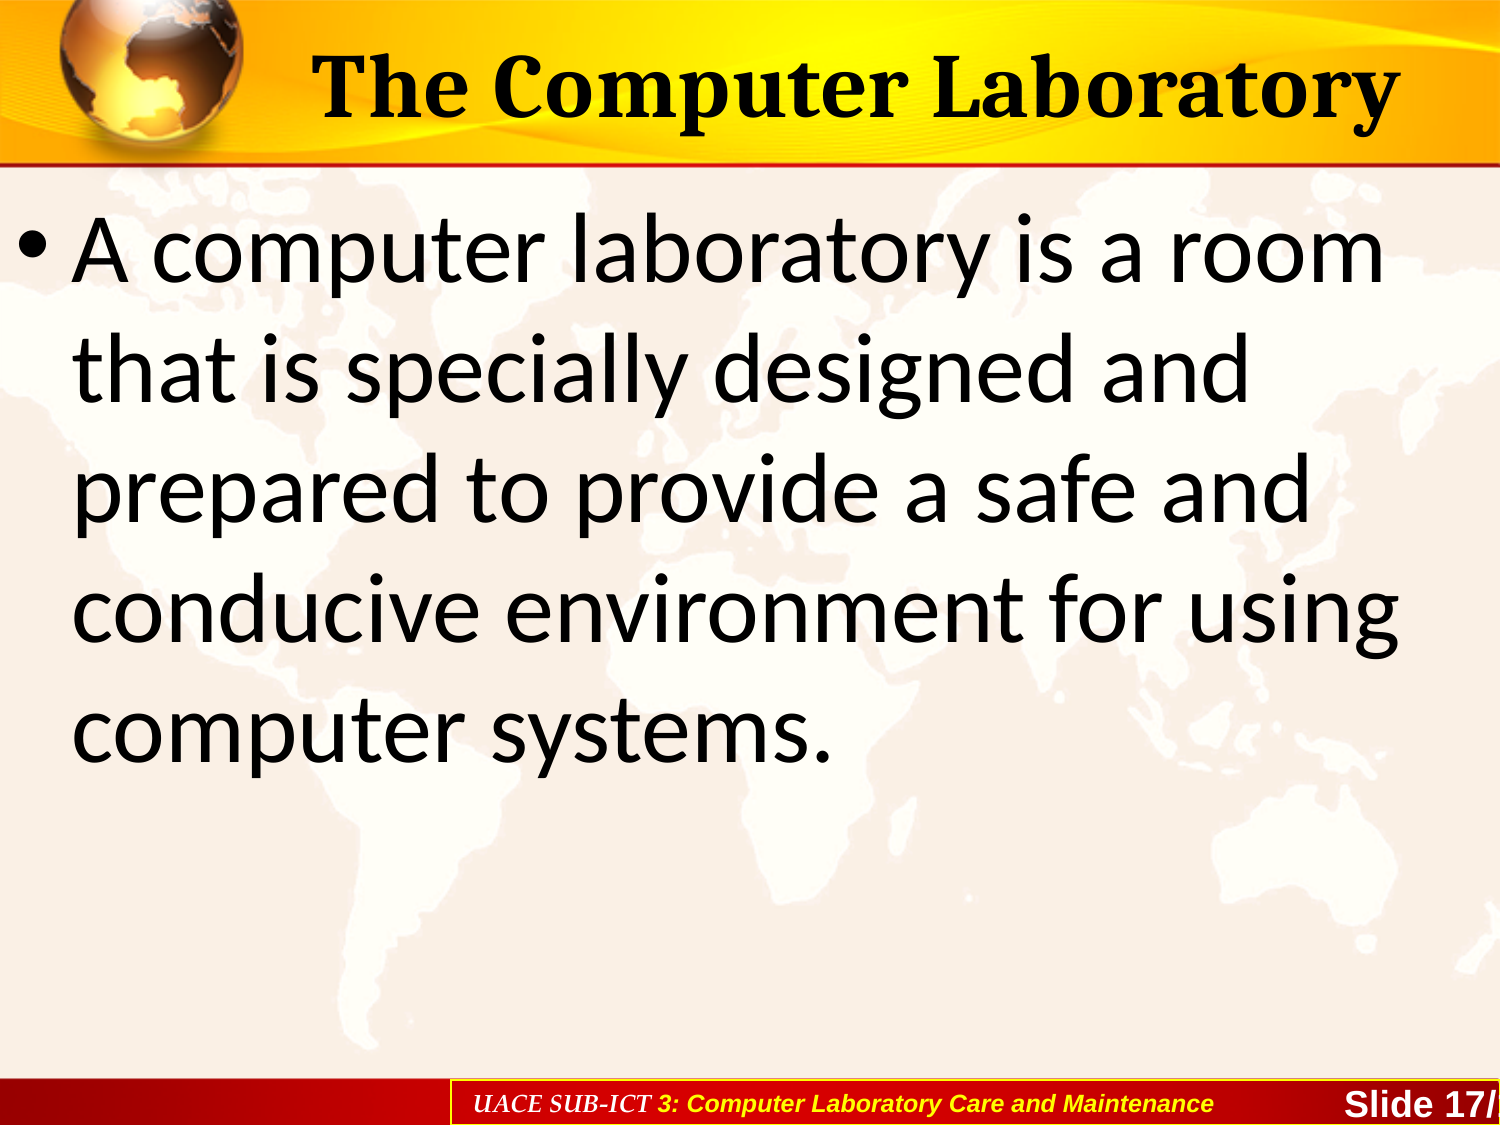

# The Computer Laboratory
A computer laboratory is a room that is specially designed and prepared to provide a safe and conducive environment for using computer systems.